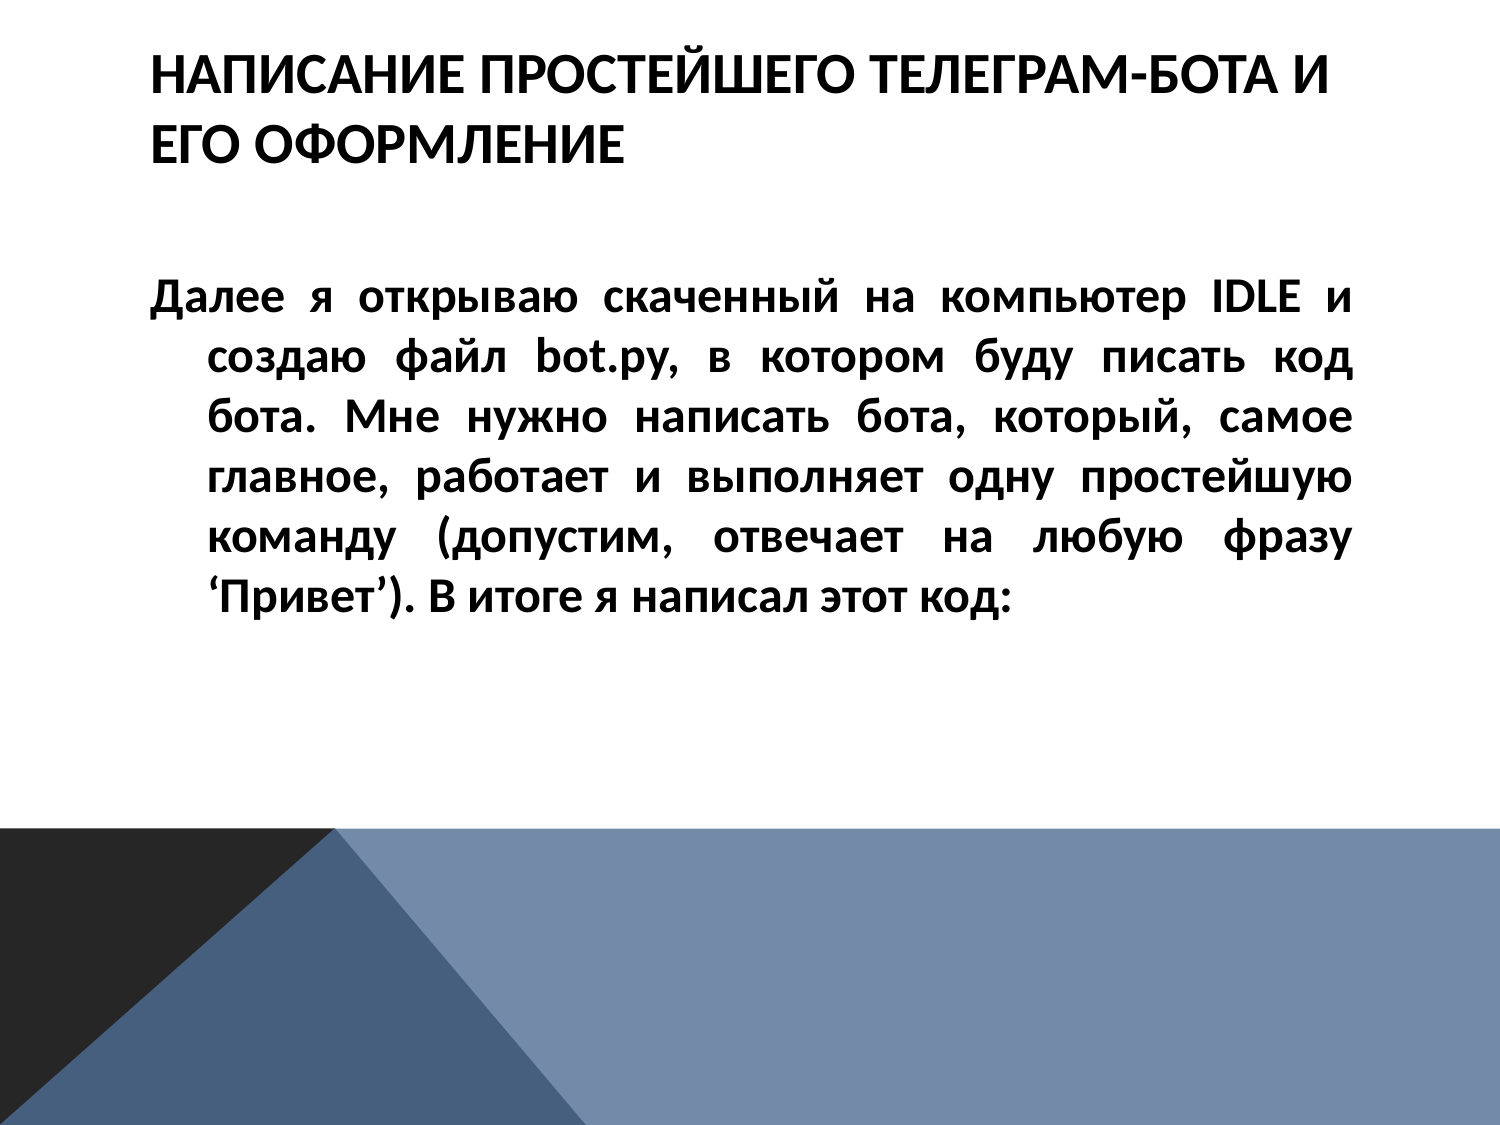

# Написание простейшего телеграм-бота и его оформление
Далее я открываю скаченный на компьютер IDLE и создаю файл bot.py, в котором буду писать код бота. Мне нужно написать бота, который, самое главное, работает и выполняет одну простейшую команду (допустим, отвечает на любую фразу ‘Привет’). В итоге я написал этот код: